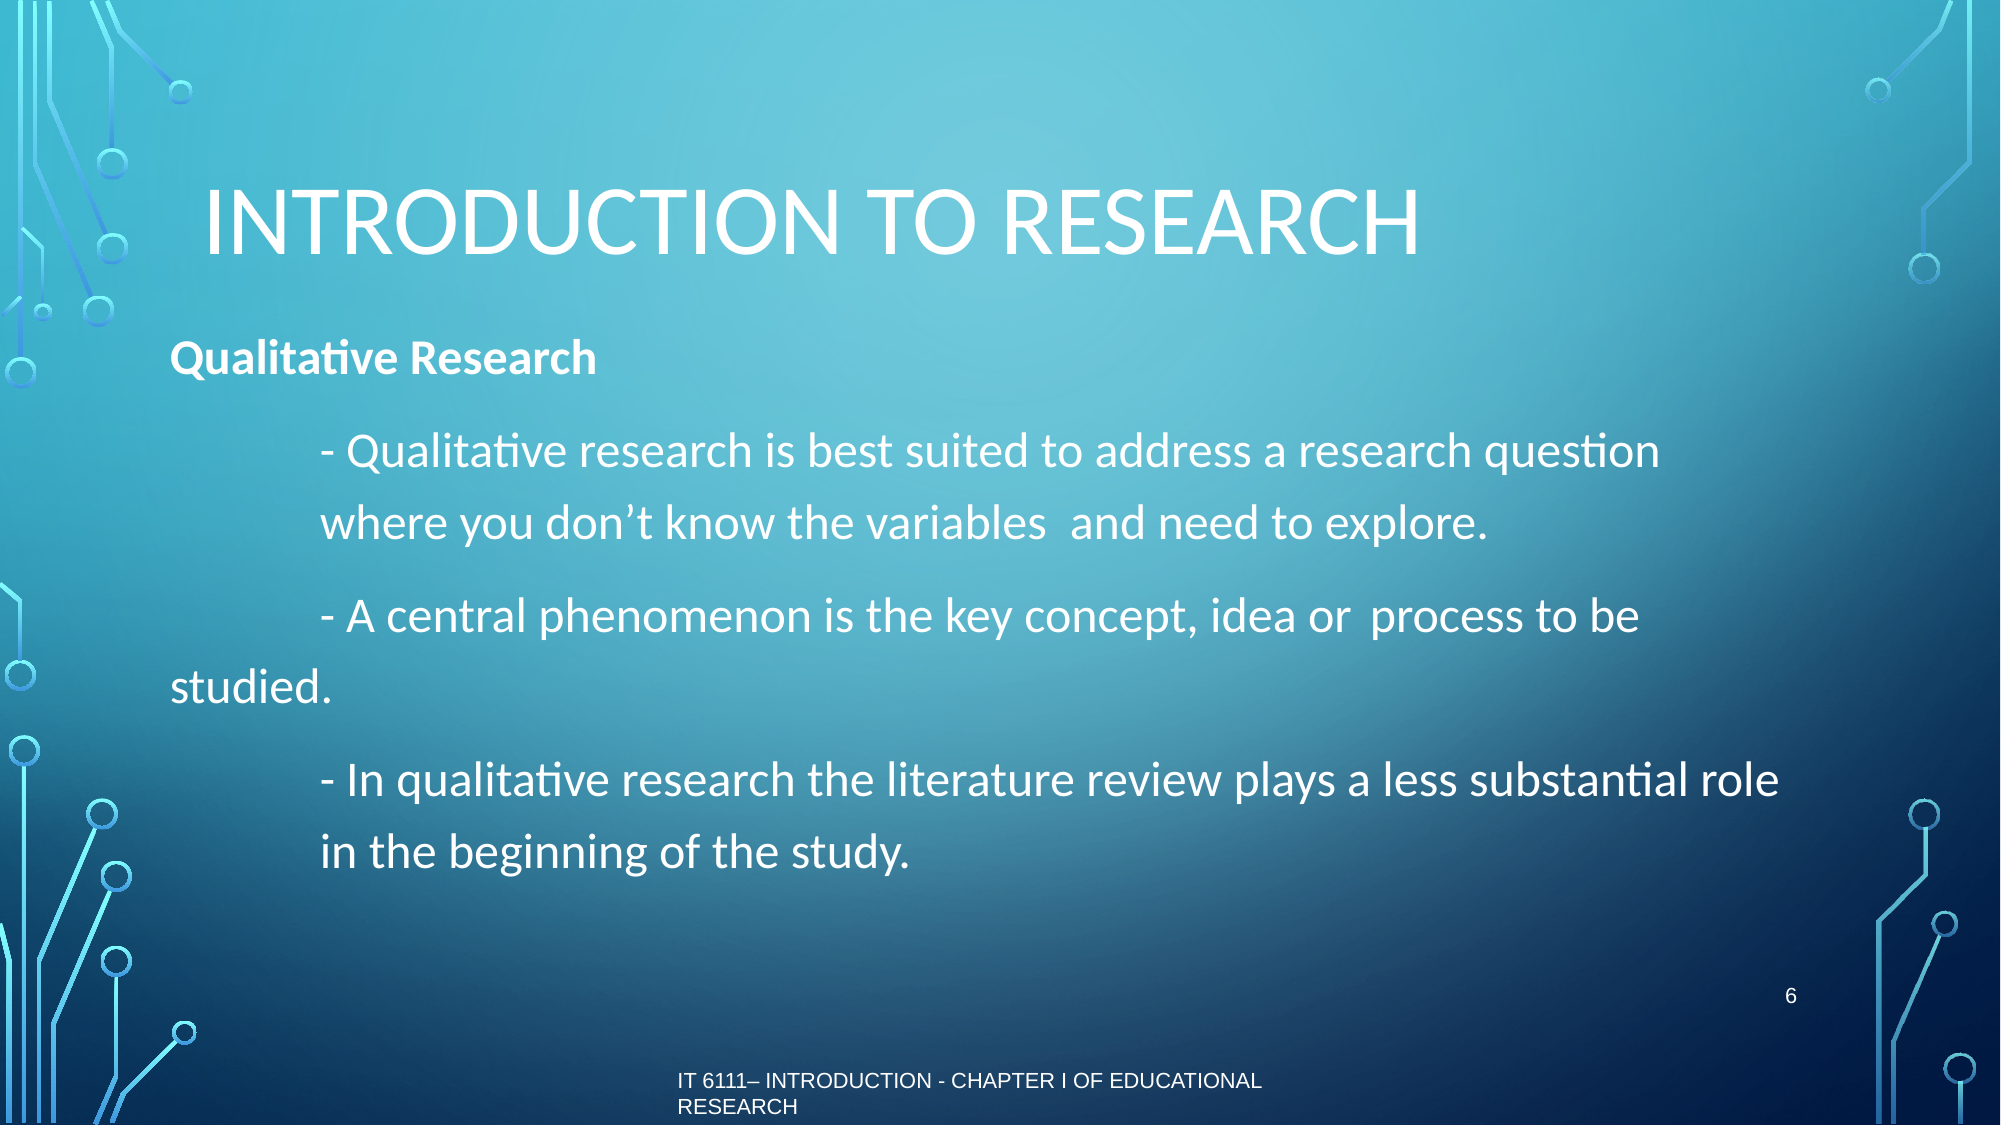

# Introduction to Research
Qualitative Research
	- Qualitative research is best suited to address a research question 	where you don’t know the variables 	and need to explore.
	- A central phenomenon is the key concept, idea or 	process to be 	studied.
	- In qualitative research the literature review plays a less substantial role 	in the beginning of the study.

6
IT 6111– Introduction - Chapter I of Educational Research